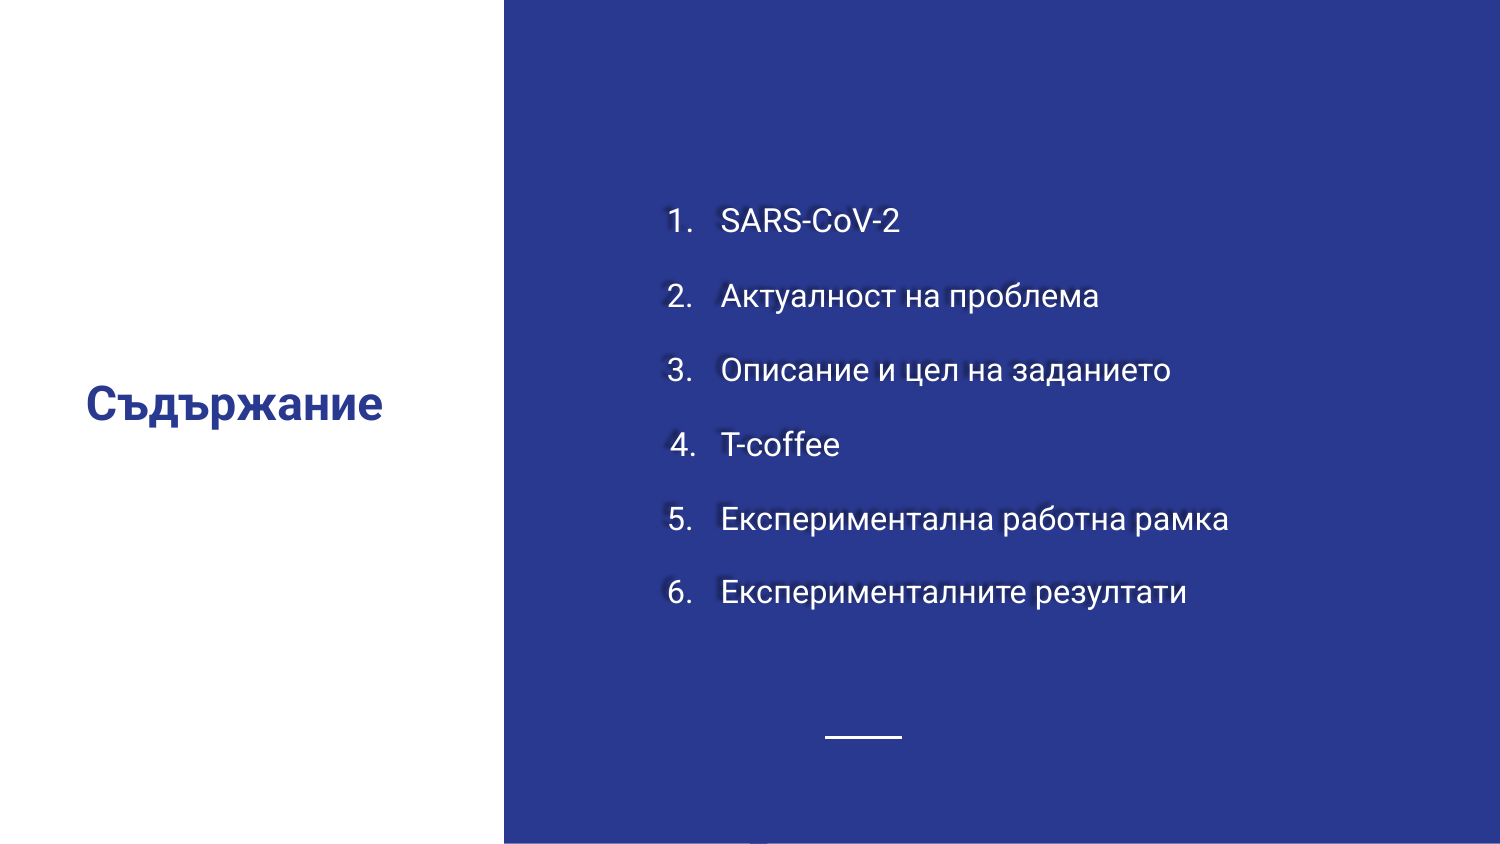

SARS-CoV-2
Актуалност на проблемa
Описание и цел на заданието
Т-coffee
Експериментална работна рамка
Експерименталните резултати

Съдържание